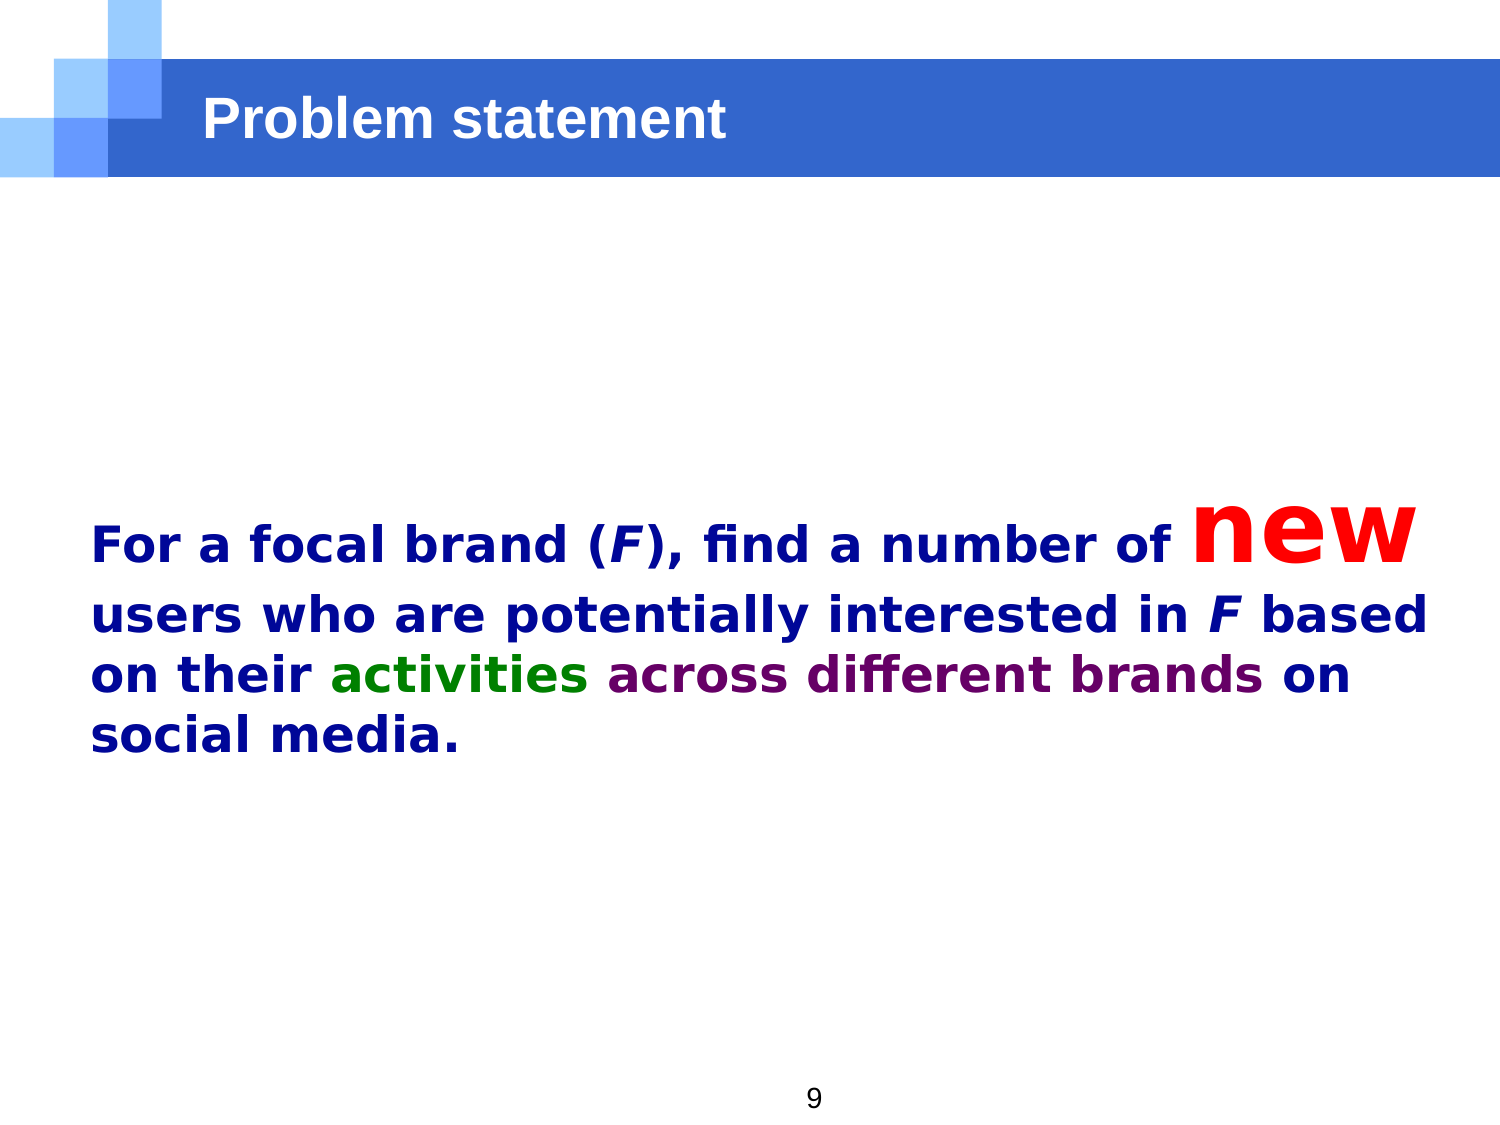

# Problem statement

For a focal brand (F), find a number of new users who are potentially interested in F based on their activities across different brands on social media.
9